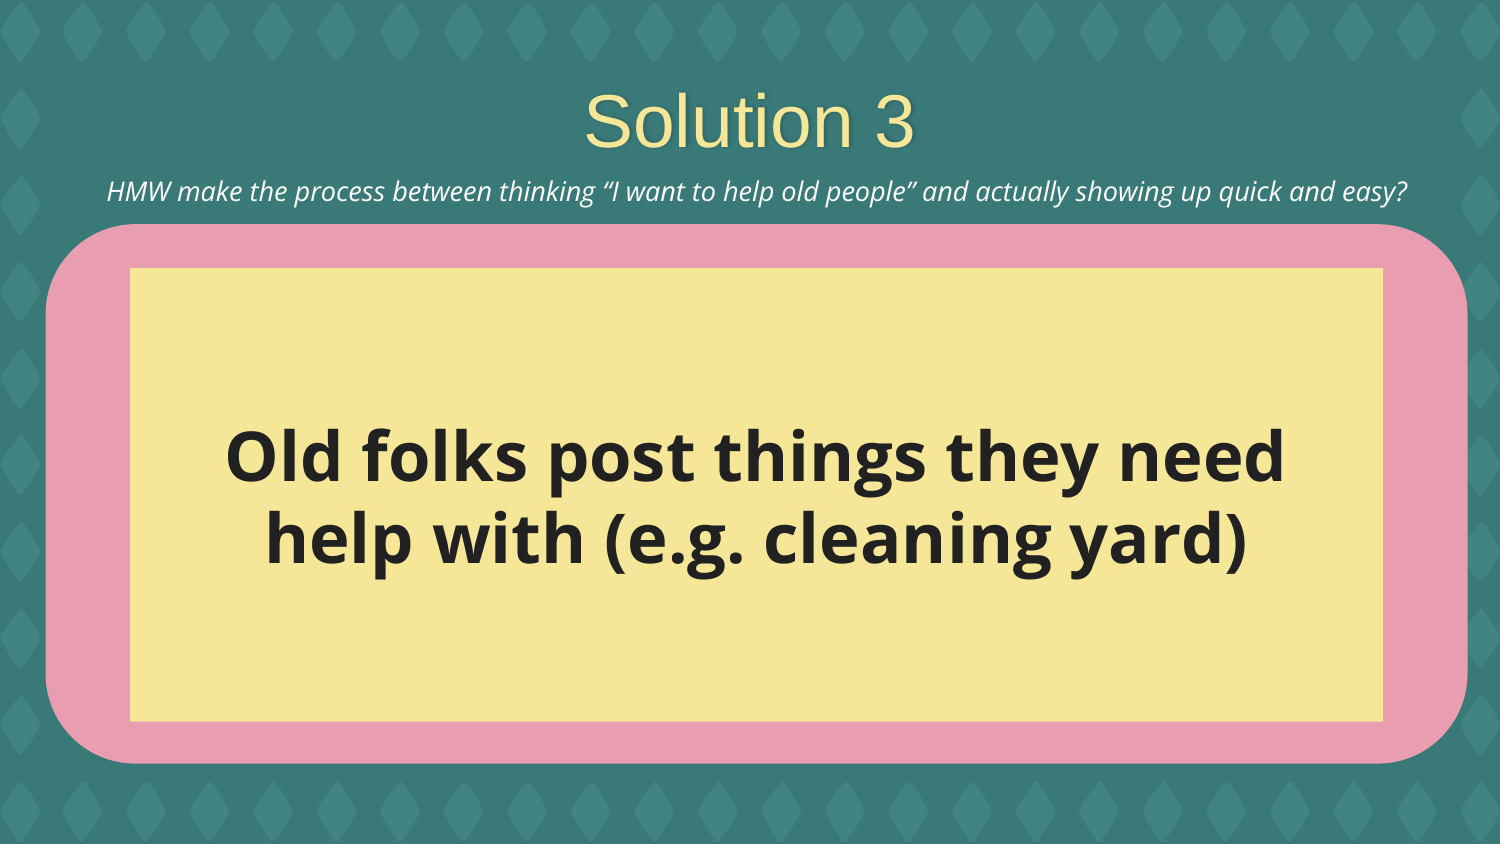

# Solution 3
HMW make the process between thinking “I want to help old people” and actually showing up quick and easy?

Old folks post things they need help with (e.g. cleaning yard)